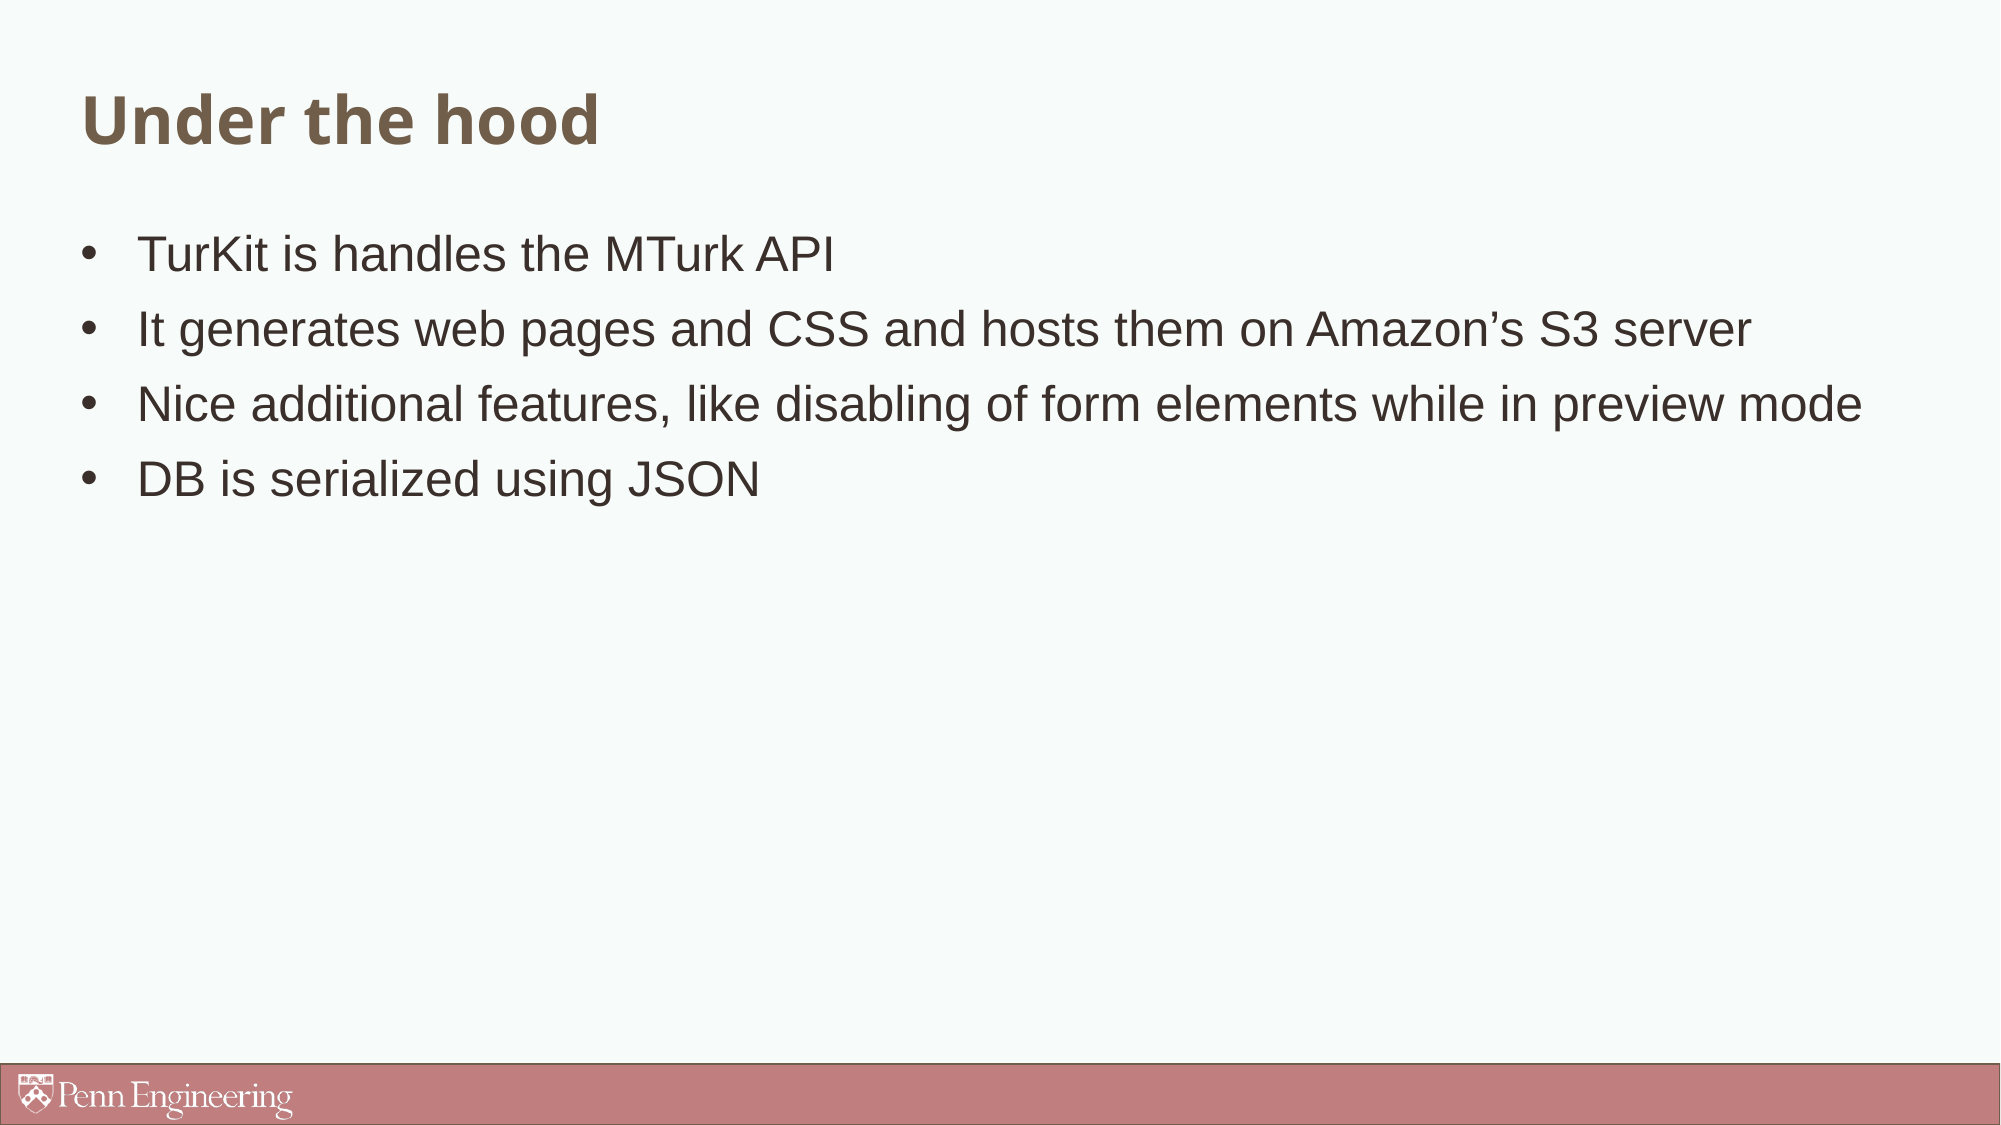

# Under the hood
TurKit is handles the MTurk API
It generates web pages and CSS and hosts them on Amazon’s S3 server
Nice additional features, like disabling of form elements while in preview mode
DB is serialized using JSON